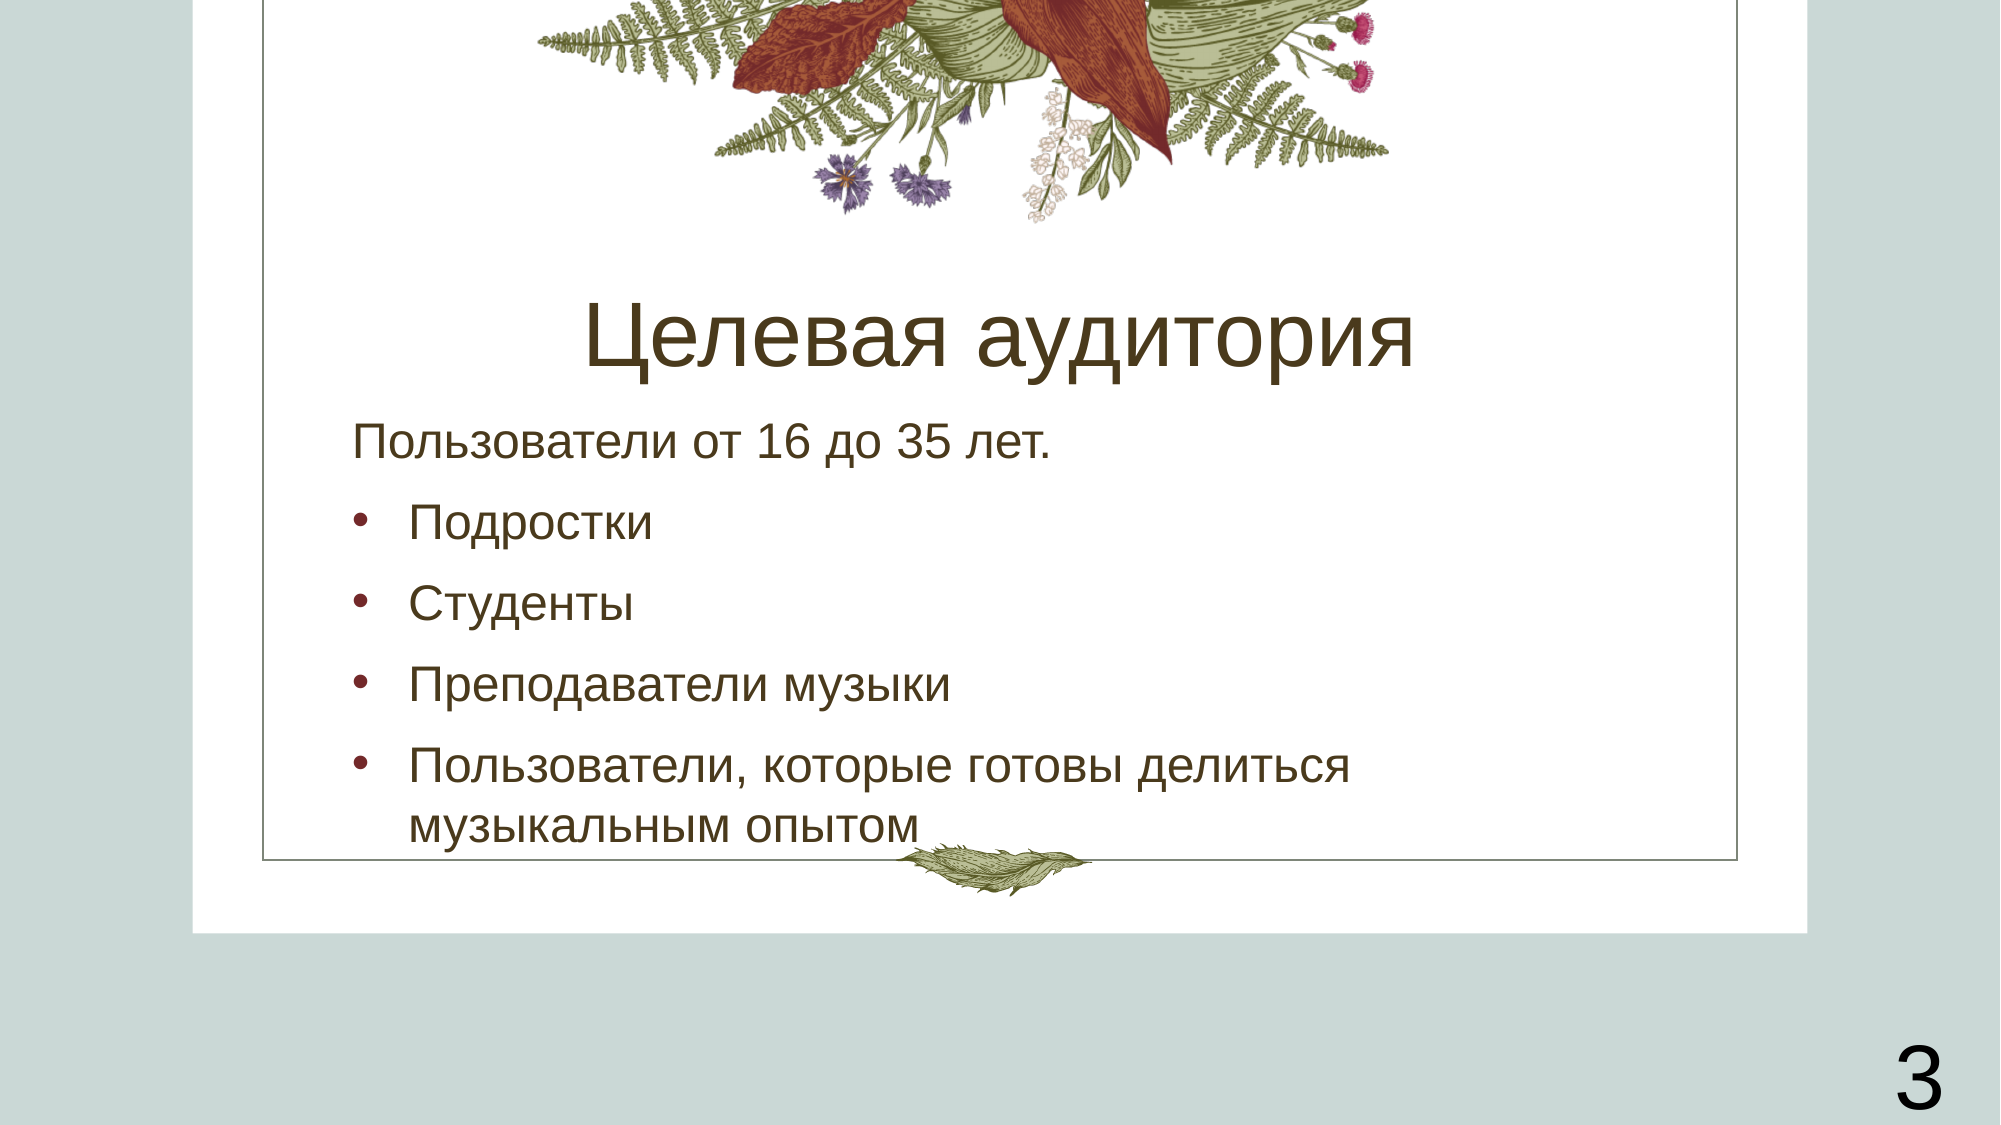

# Целевая аудитория
Пользователи от 16 до 35 лет.
Подростки
Студенты
Преподаватели музыки
Пользователи, которые готовы делиться музыкальным опытом

3